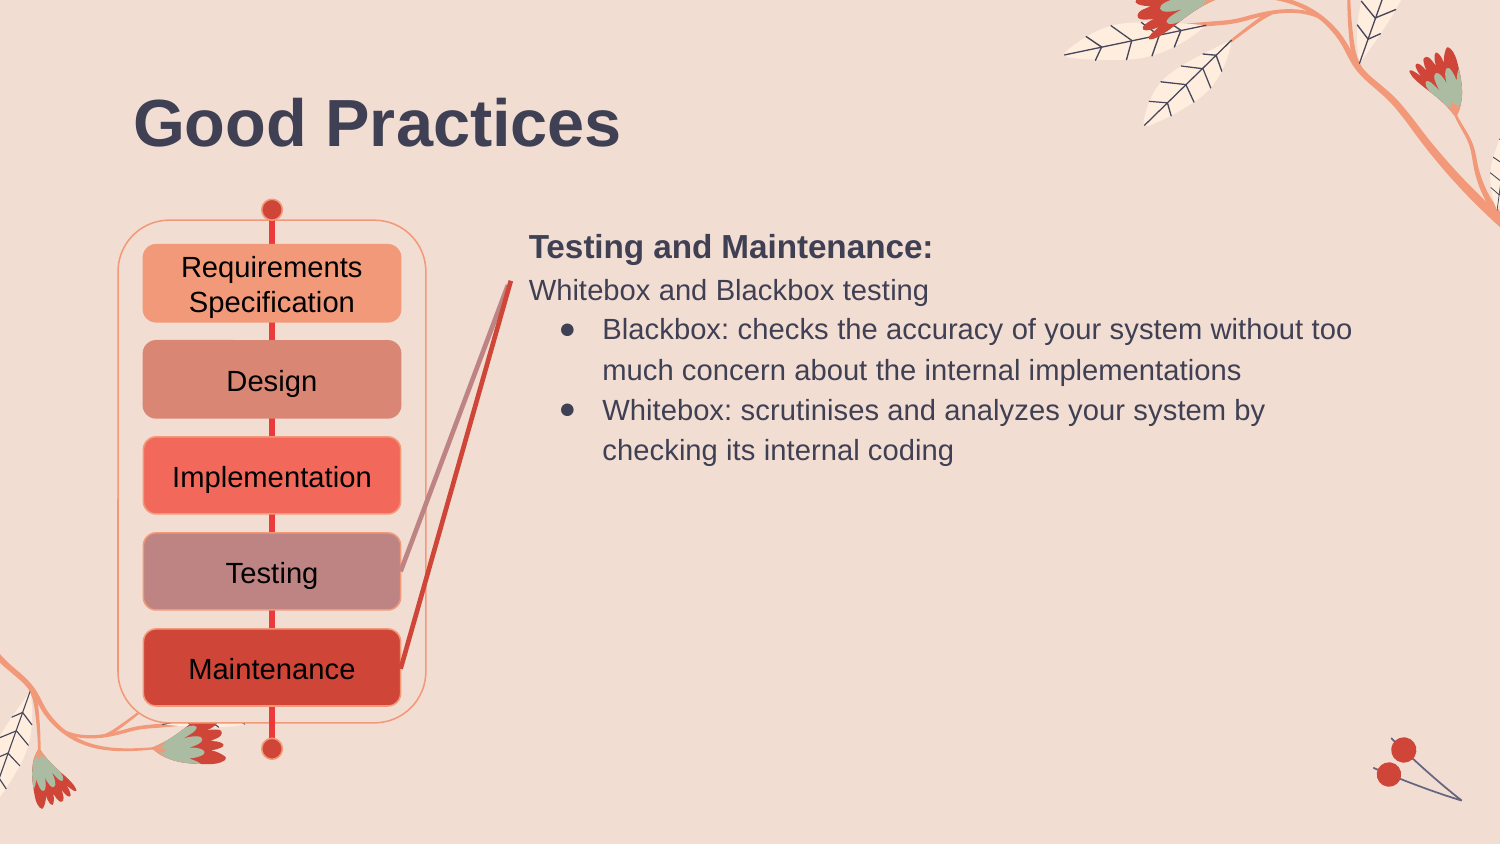

# Good Practices

Testing and Maintenance:
Whitebox and Blackbox testing
Blackbox: checks the accuracy of your system without too much concern about the internal implementations
Whitebox: scrutinises and analyzes your system by checking its internal coding

Requirements Specification
Design
Implementation
Testing
Maintenance